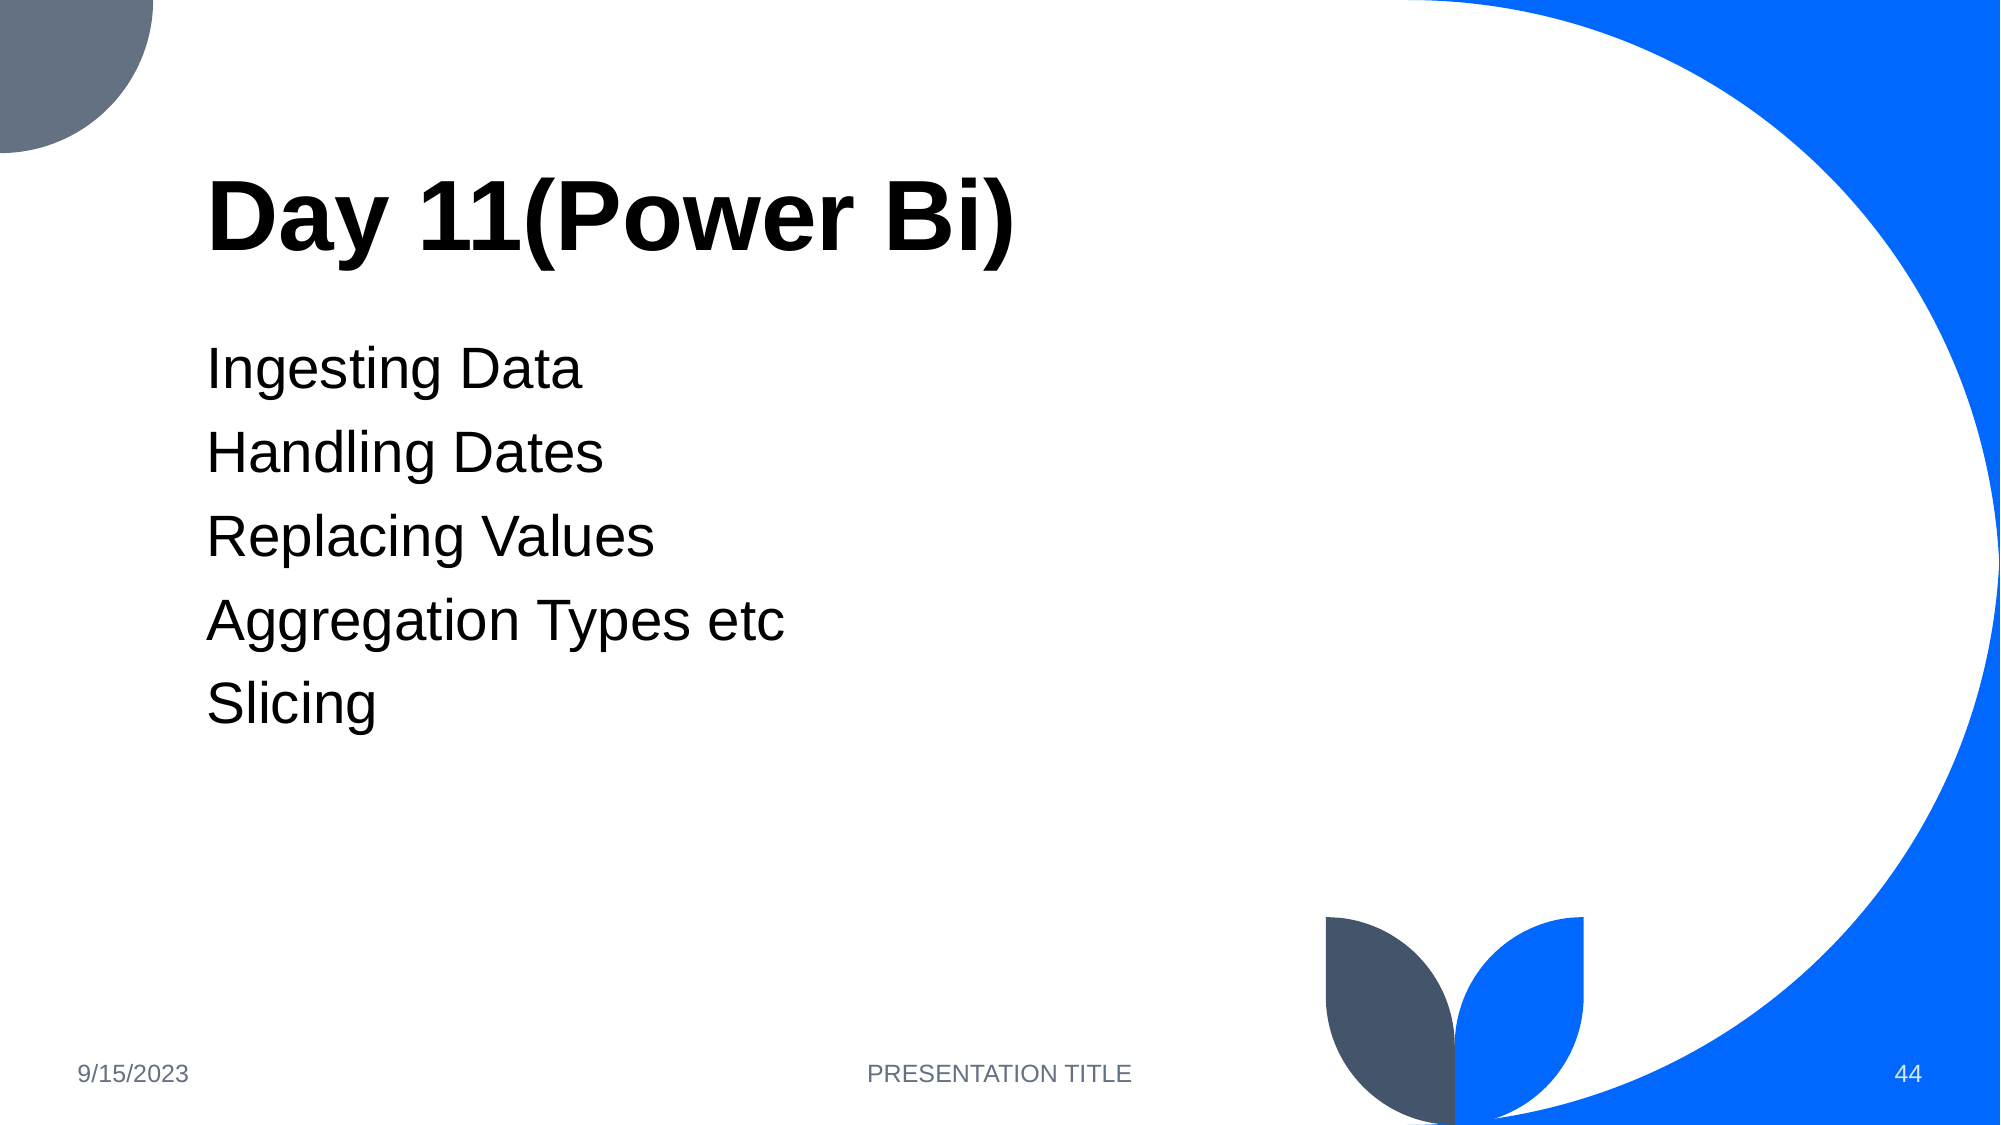

# Day 11(Power Bi)
Ingesting Data
Handling Dates
Replacing Values
Aggregation Types etc
Slicing
9/15/2023
PRESENTATION TITLE
44